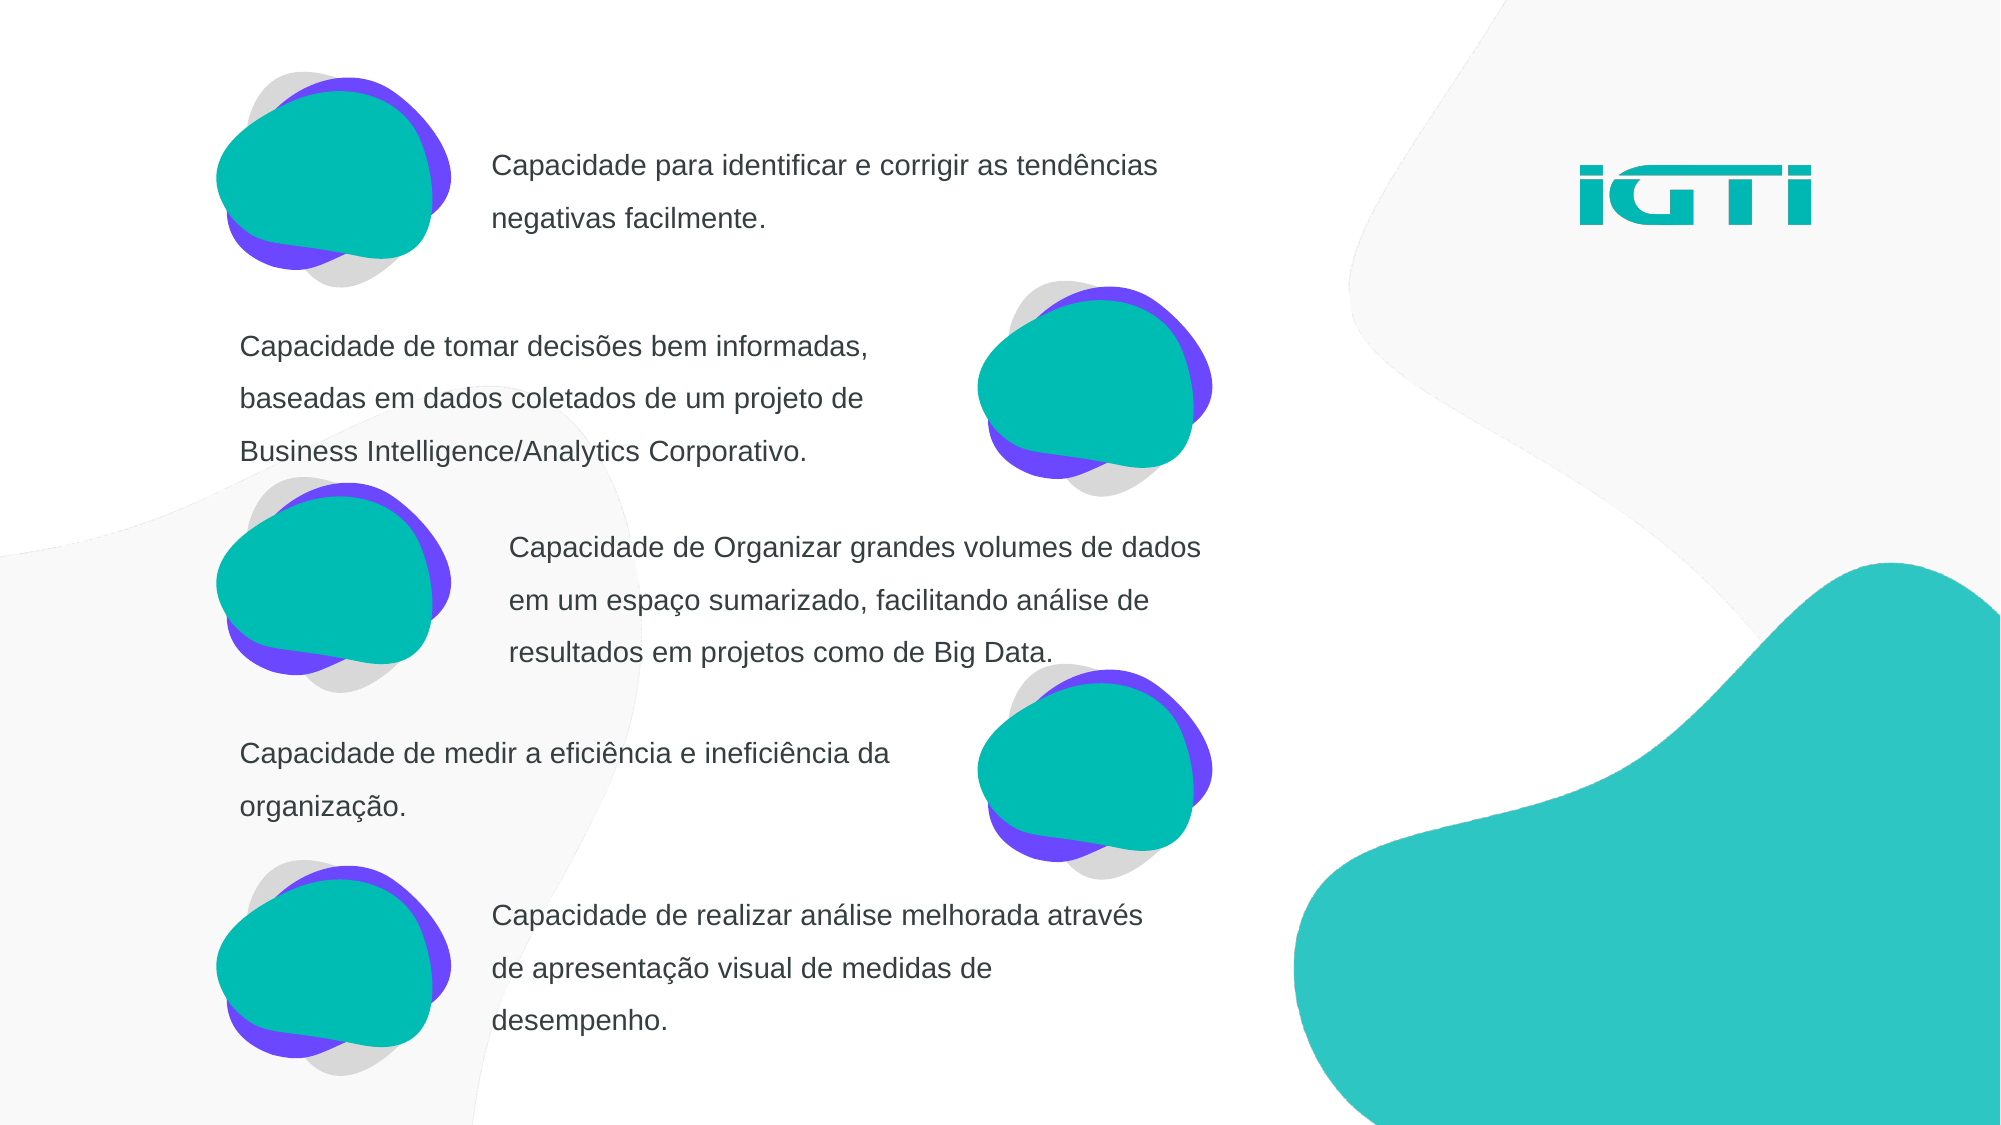

Capacidade para identificar e corrigir as tendências negativas facilmente.
Capacidade de tomar decisões bem informadas, baseadas em dados coletados de um projeto de Business Intelligence/Analytics Corporativo.
Capacidade de Organizar grandes volumes de dados em um espaço sumarizado, facilitando análise de resultados em projetos como de Big Data.
Capacidade de medir a eficiência e ineficiência da organização.
Capacidade de realizar análise melhorada através de apresentação visual de medidas de desempenho.